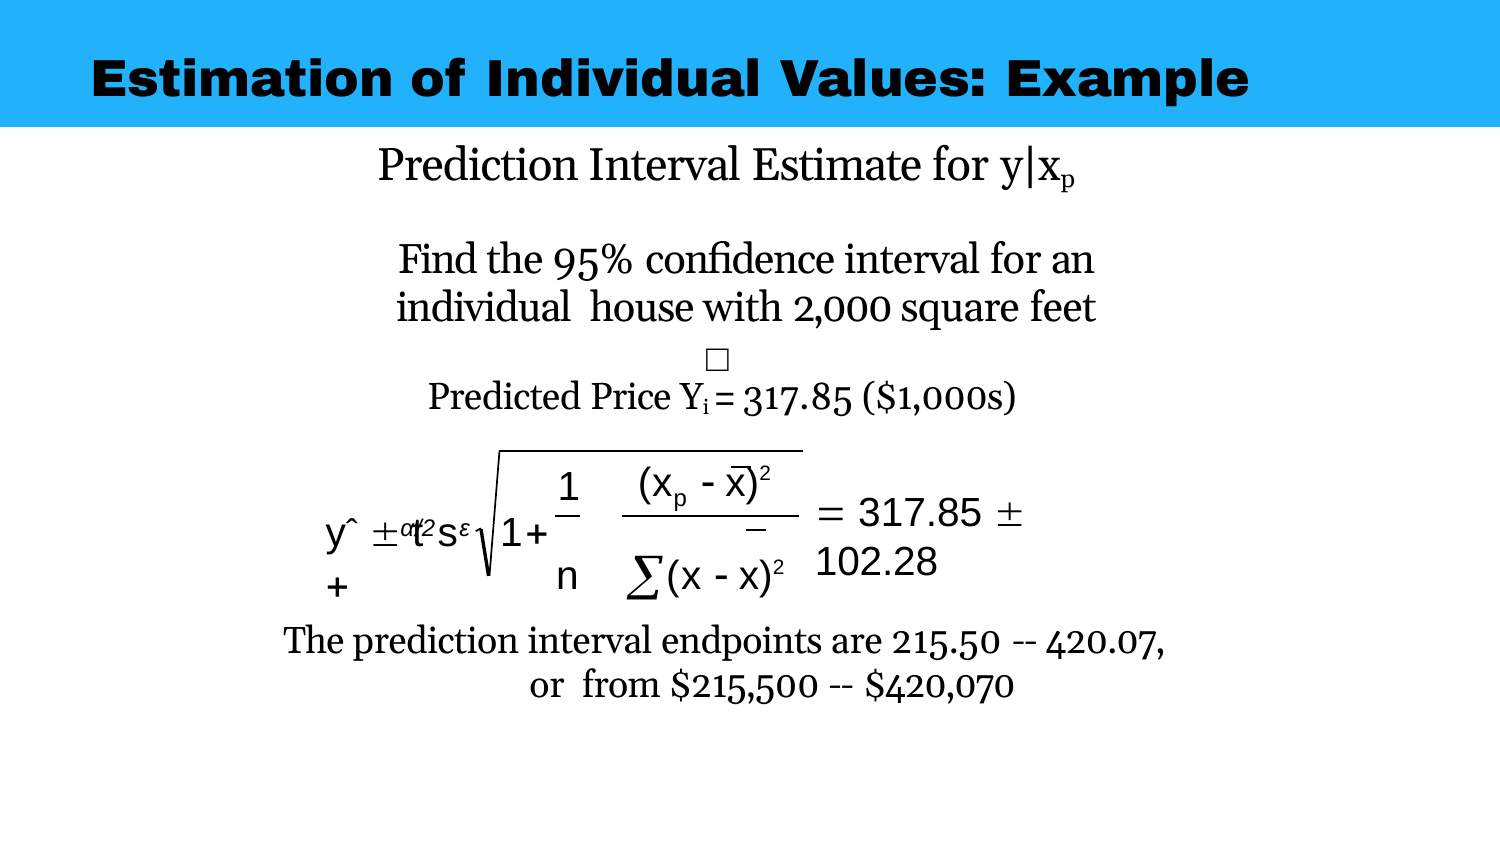

# Estimation of Individual Values: Example
Prediction Interval Estimate for y|xp
Find the 95% confidence interval for an individual  house with 2,000 square feet
□
Predicted Price Yi = 317.85 ($1,000s)

(x	− x)2
1

p
yˆ ± t	s	1+	+
= 317.85 ± 102.28
n	∑(x − x)2
α/2	ε

The prediction interval endpoints are 215.50 -- 420.07, or  from $215,500 -- $420,070